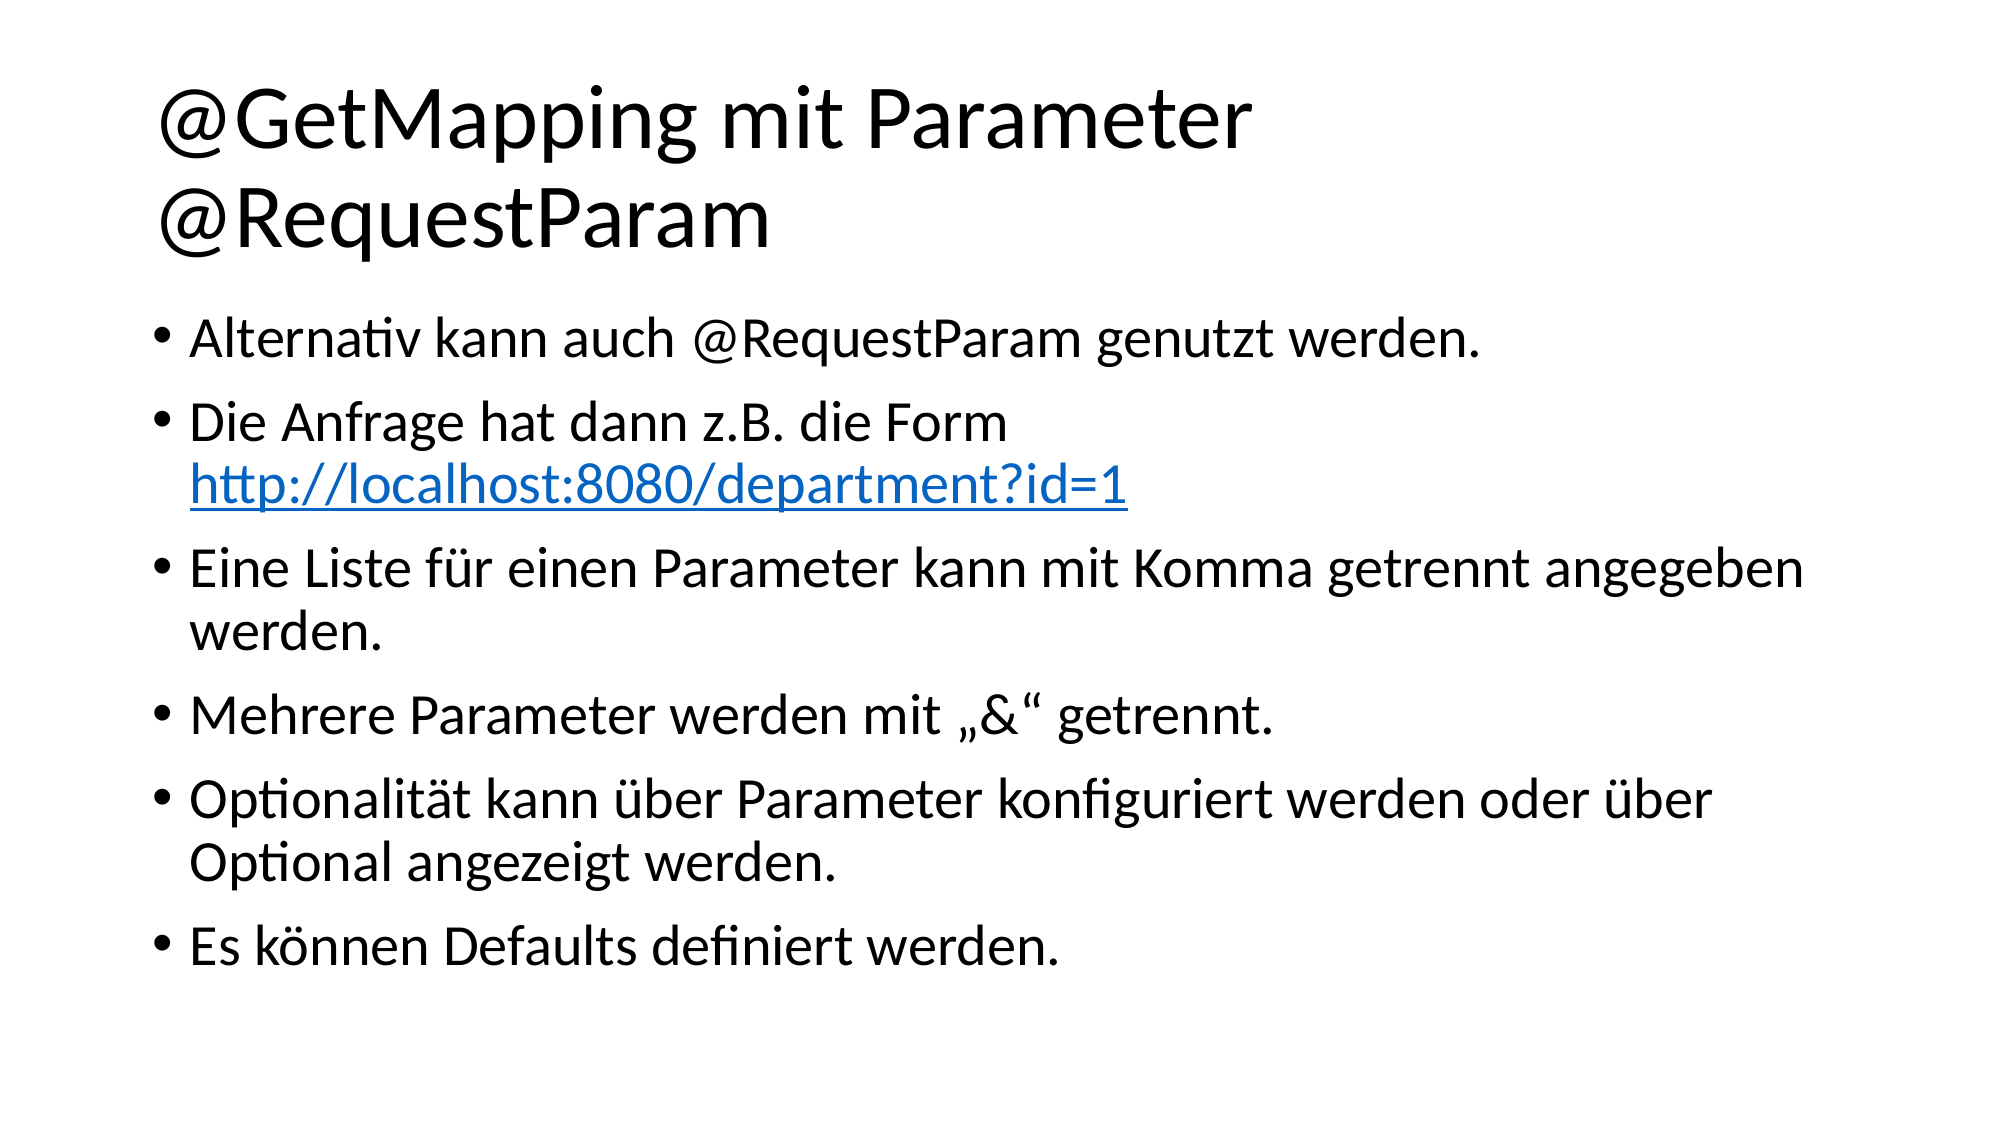

# @GetMapping mit Parameter @RequestParam
Alternativ kann auch @RequestParam genutzt werden.
Die Anfrage hat dann z.B. die Form http://localhost:8080/department?id=1
Eine Liste für einen Parameter kann mit Komma getrennt angegeben werden.
Mehrere Parameter werden mit „&“ getrennt.
Optionalität kann über Parameter konfiguriert werden oder über Optional angezeigt werden.
Es können Defaults definiert werden.